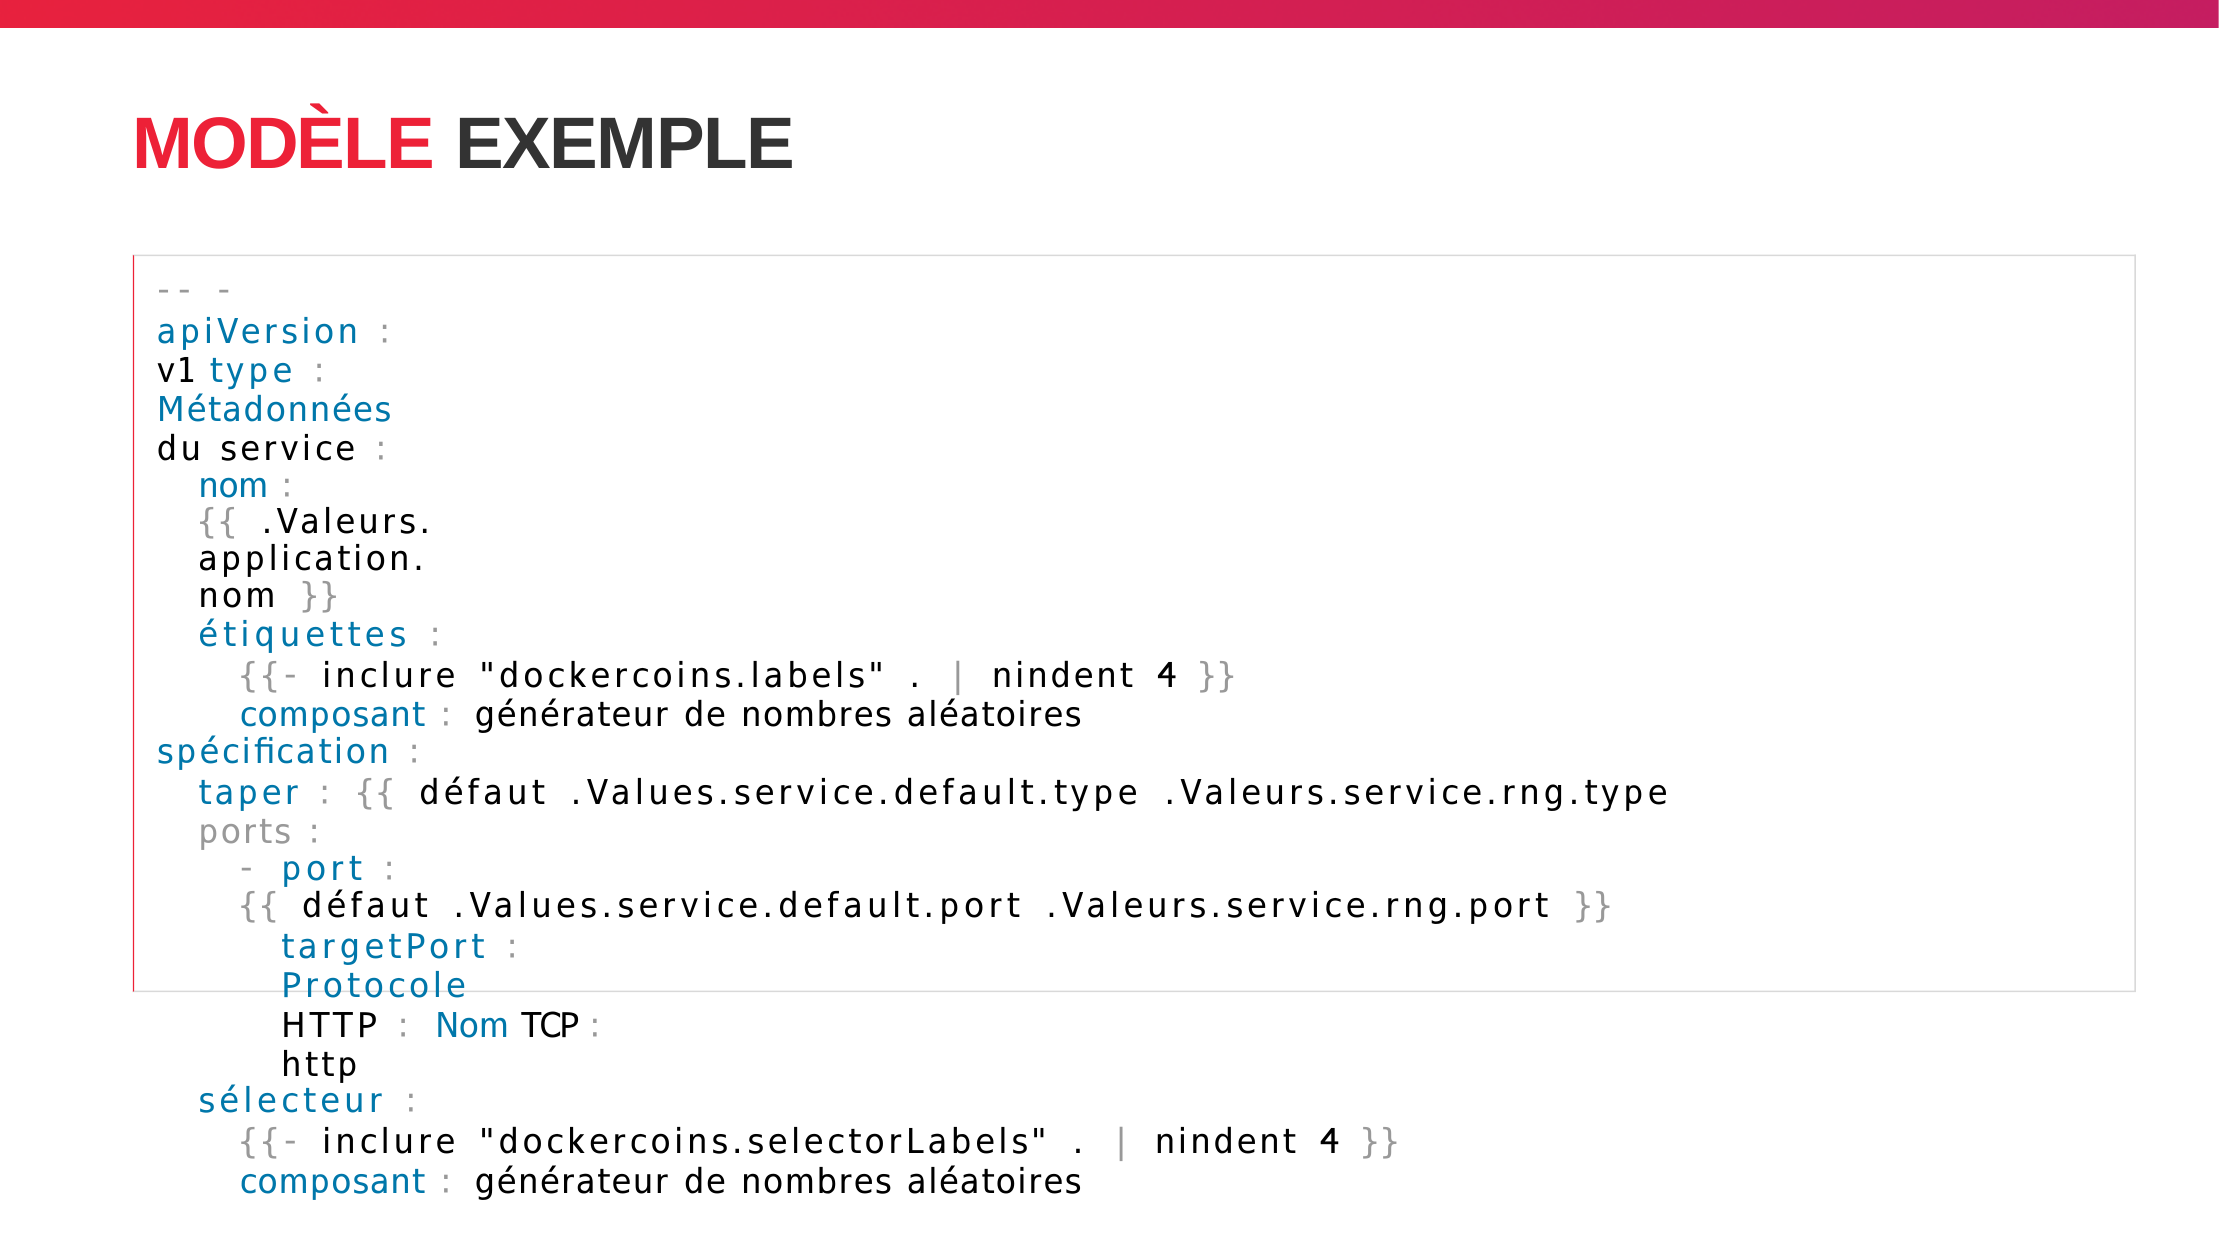

# MODÈLE EXEMPLE
-- -
apiVersion :  v1 type : Métadonnées du service :
nom :  {{  .Valeurs.application.nom  }}
étiquettes :
{{- inclure "dockercoins.labels" . | nindent 4 }} composant : générateur de nombres aléatoires
spécification :
taper :  {{  défaut  .Values.service.default.type  .Valeurs.service.rng.type  ports :
- port : {{ défaut .Values.service.default.port .Valeurs.service.rng.port }}
targetPort : Protocole HTTP : Nom TCP : http
sélecteur :
{{- inclure "dockercoins.selectorLabels" . | nindent 4 }} composant : générateur de nombres aléatoires